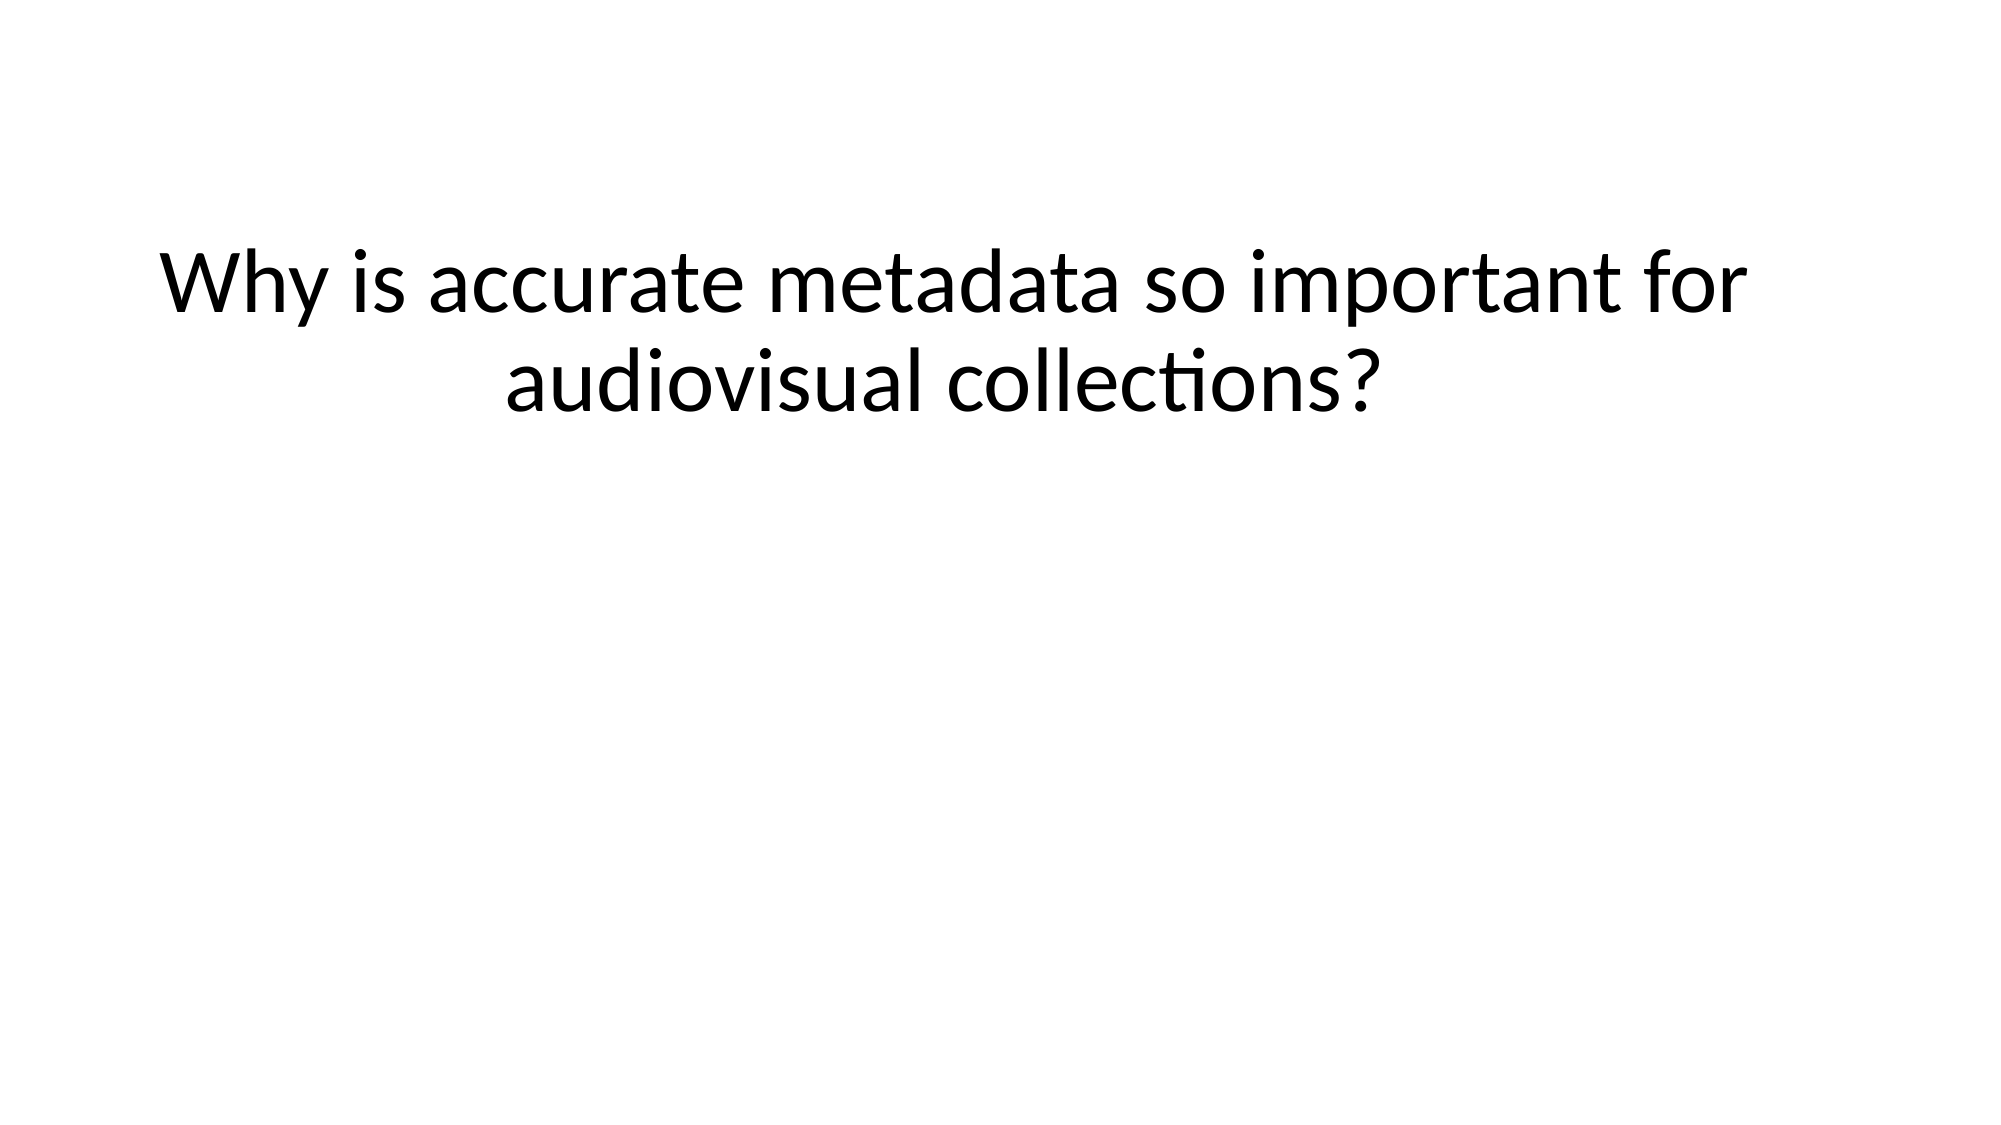

Why is accurate metadata so important for audiovisual collections?